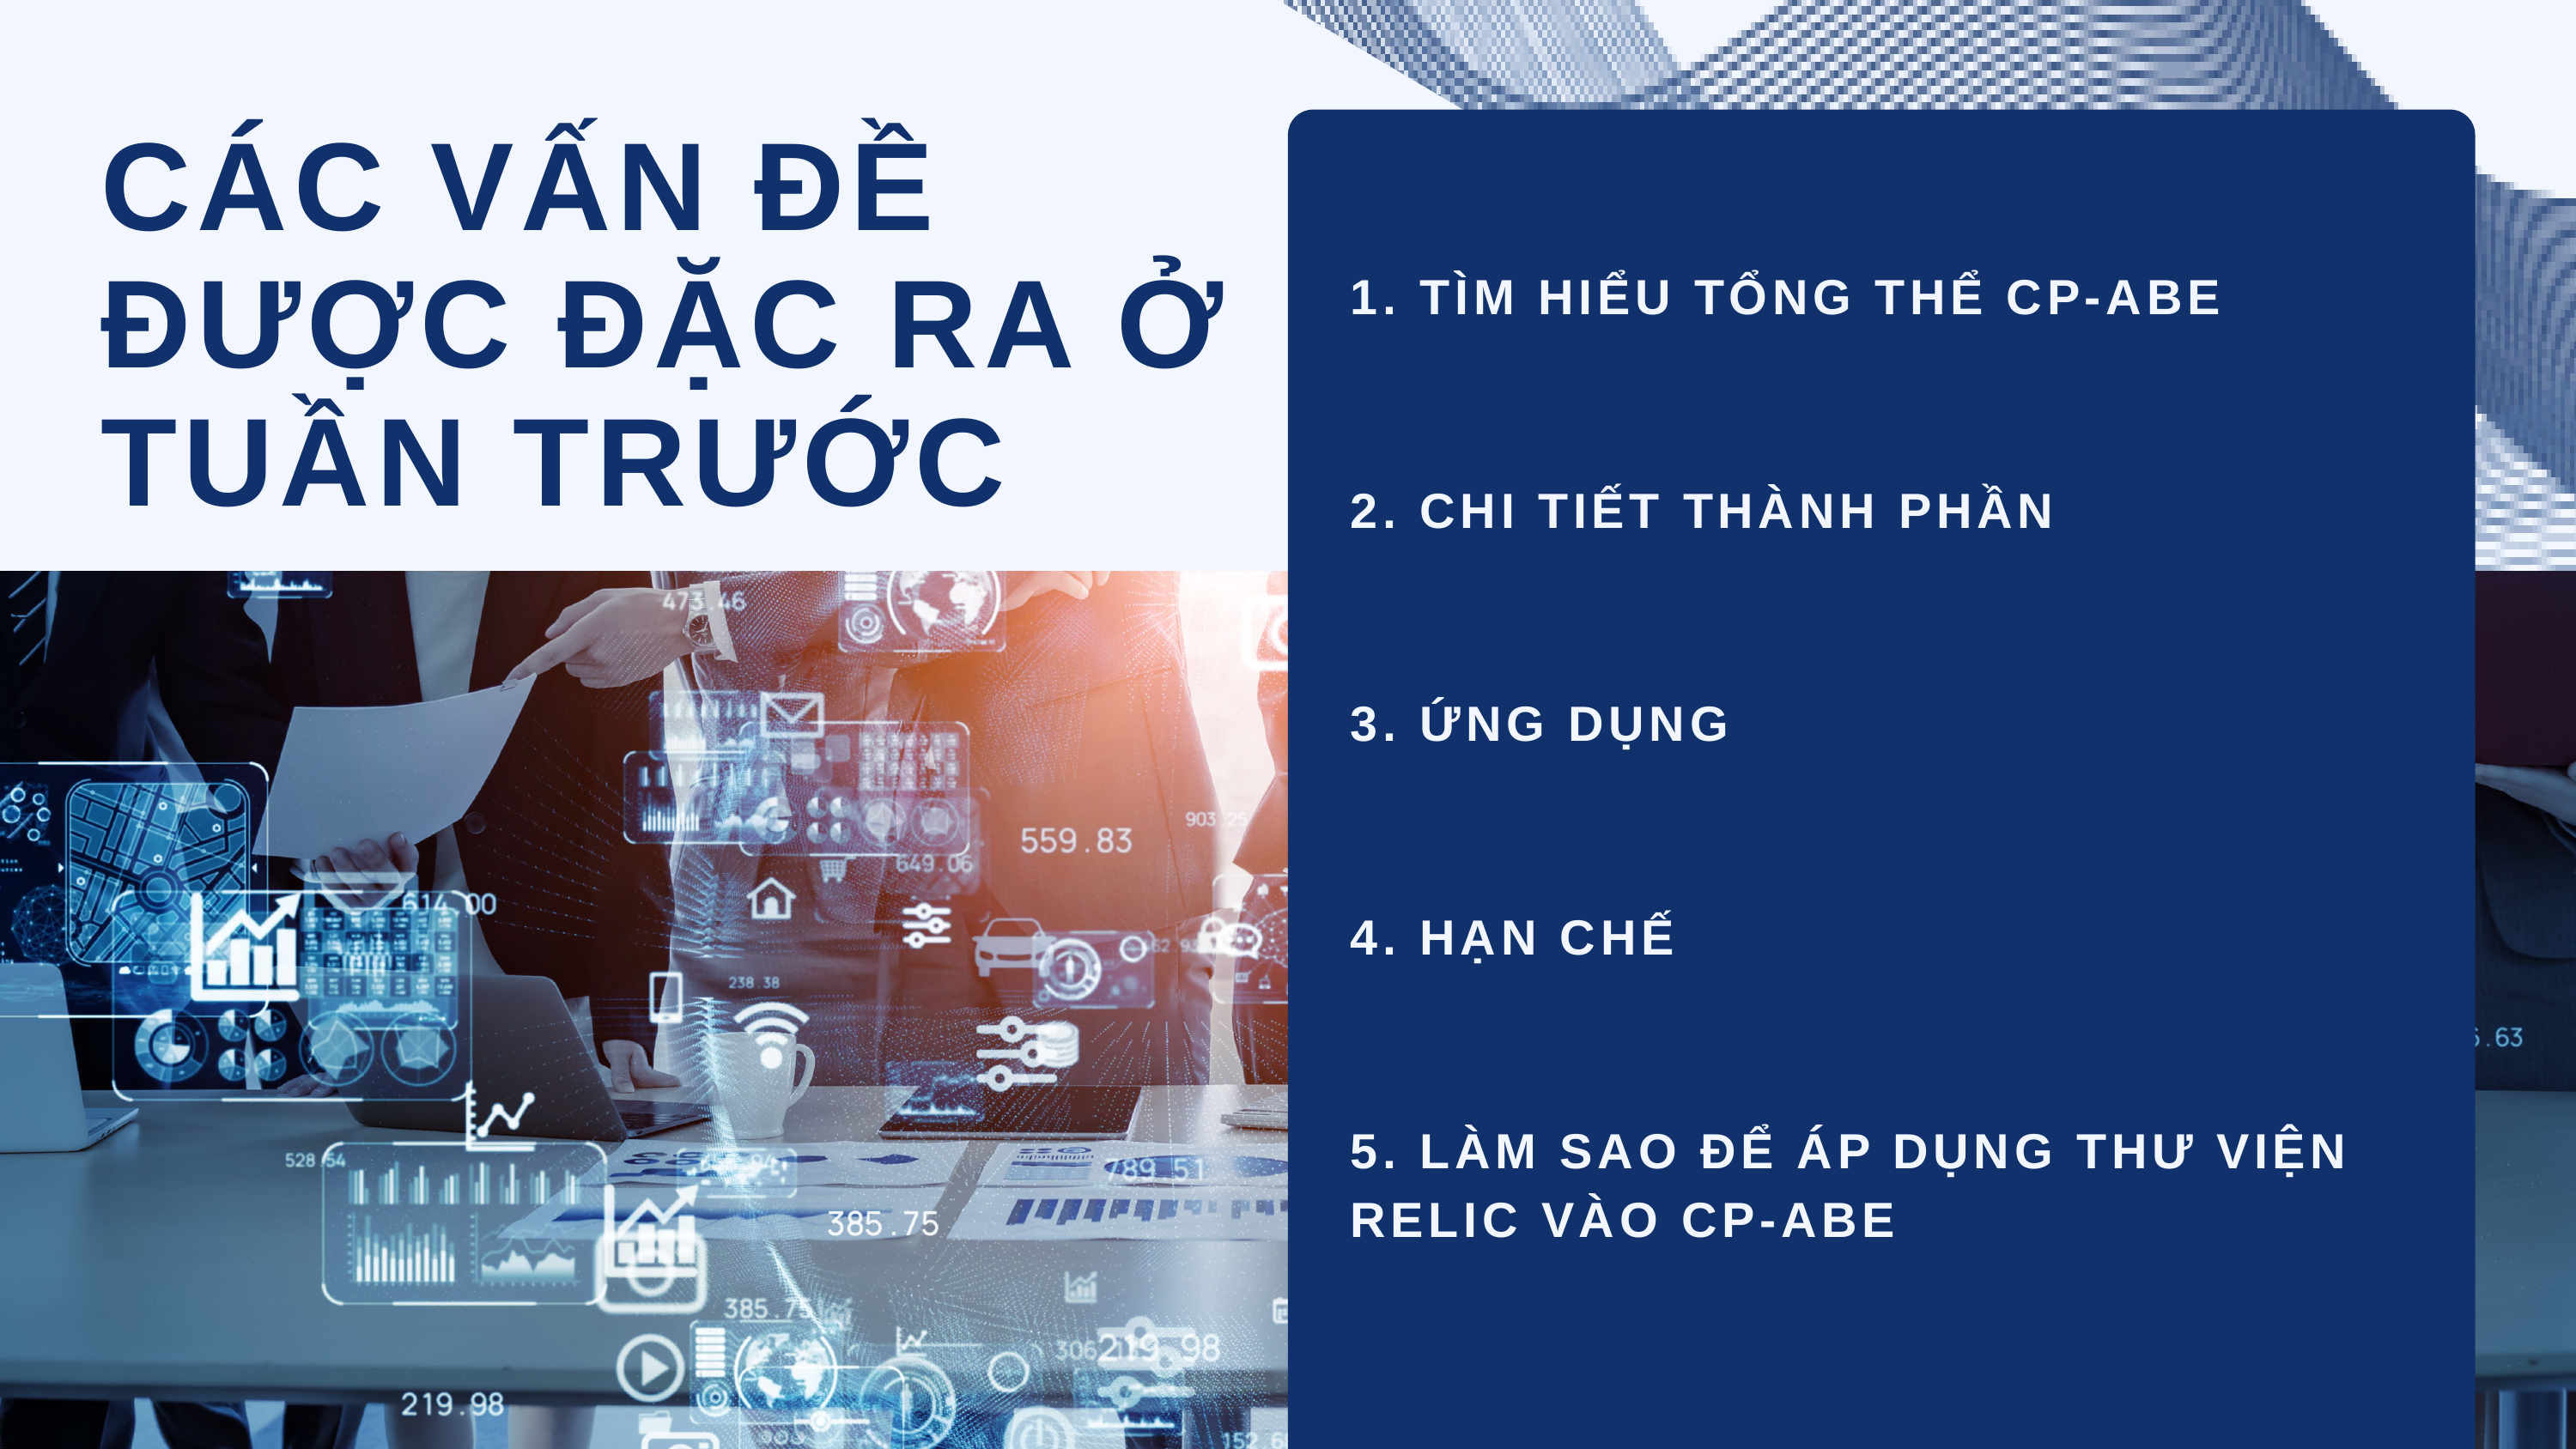

CÁC VẤN ĐỀ ĐƯỢC ĐẶC RA Ở TUẦN TRƯỚC
1. TÌM HIỂU TỔNG THỂ CP-ABE
2. CHI TIẾT THÀNH PHẦN

3. ỨNG DỤNG
4. HẠN CHẾ
5. LÀM SAO ĐỂ ÁP DỤNG THƯ VIỆN RELIC VÀO CP-ABE